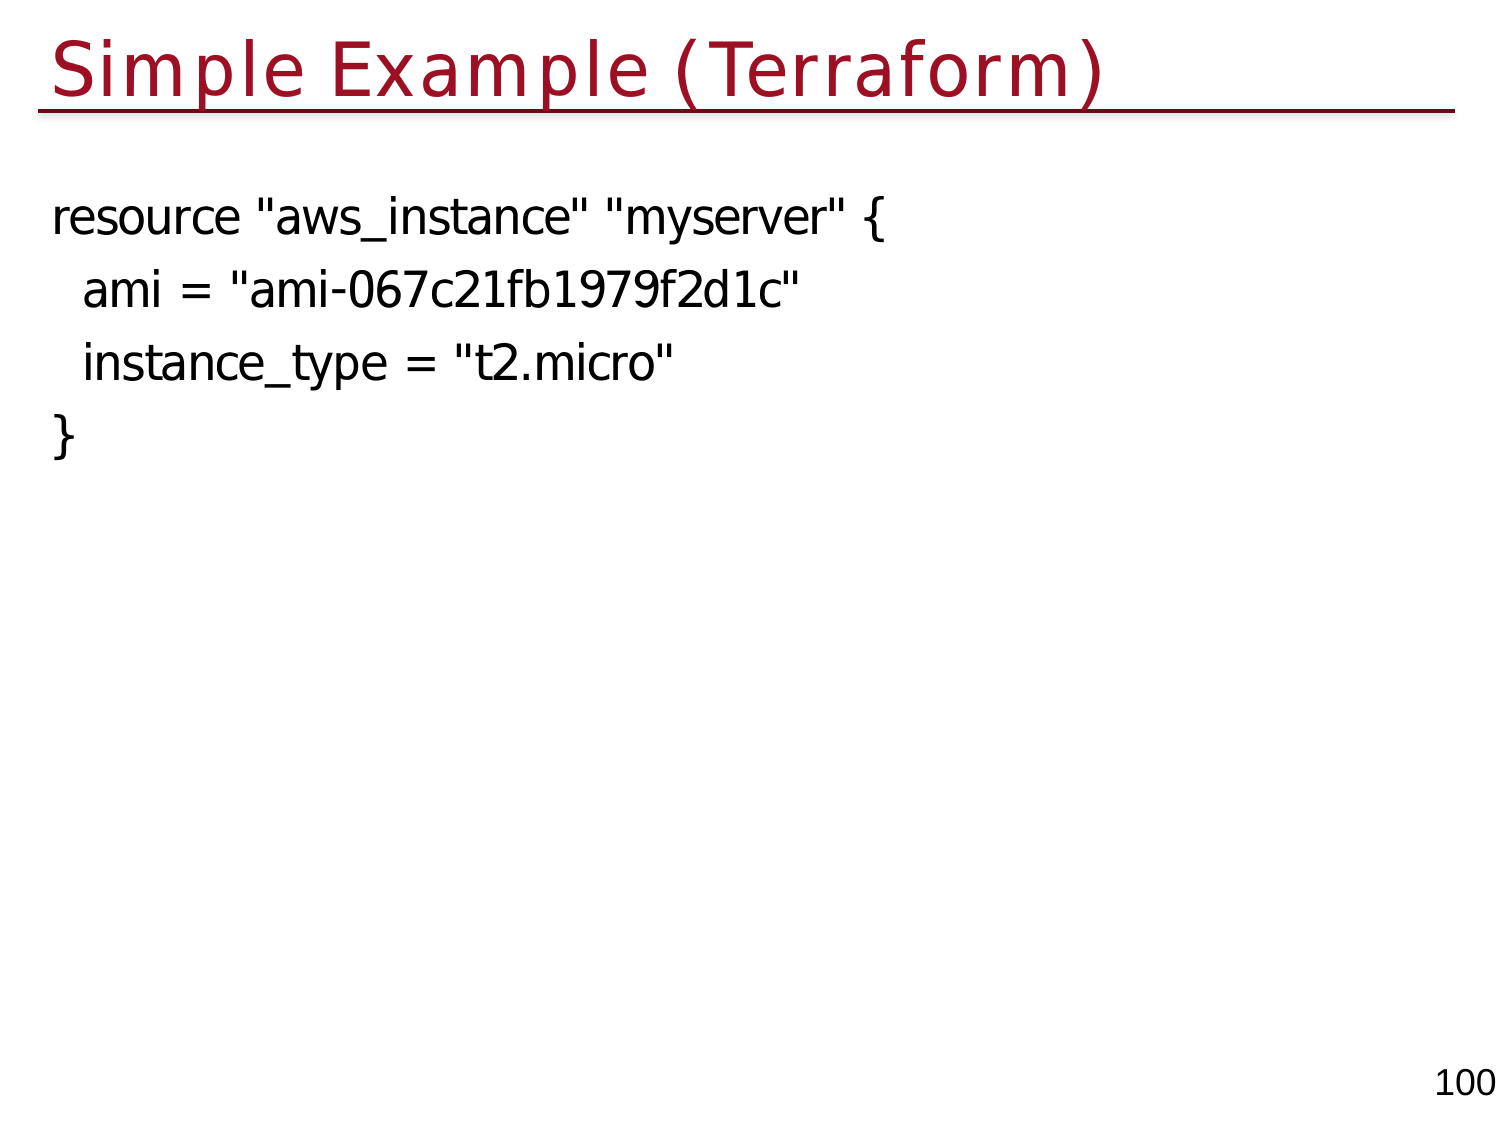

# Simple Example (Terraform)
resource "aws_instance" "myserver" {
  ami = "ami-067c21fb1979f2d1c"
  instance_type = "t2.micro"
}

100